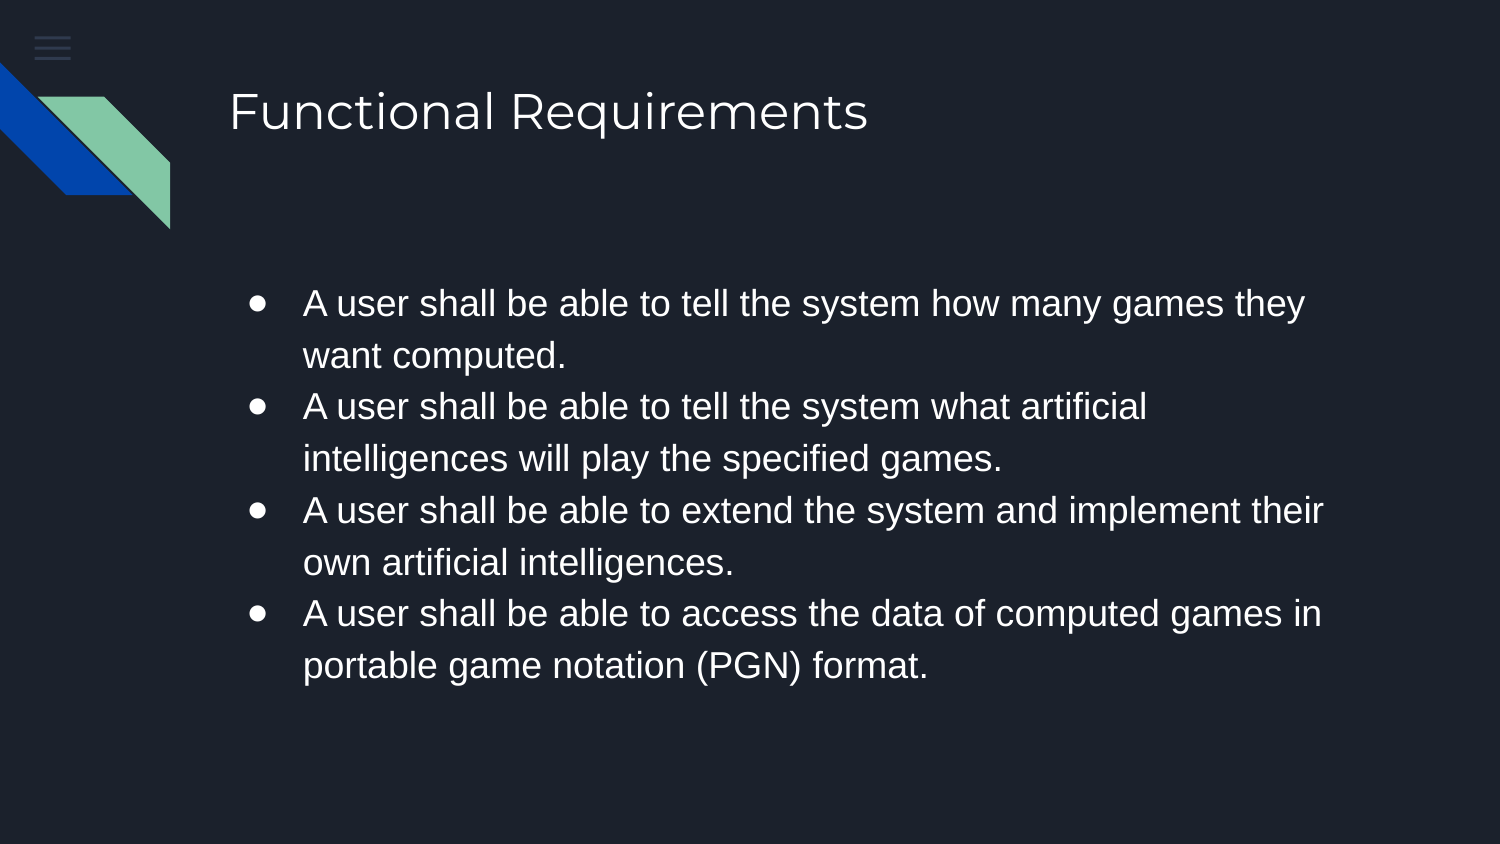

# Functional Requirements
A user shall be able to tell the system how many games they want computed.
A user shall be able to tell the system what artificial intelligences will play the specified games.
A user shall be able to extend the system and implement their own artificial intelligences.
A user shall be able to access the data of computed games in portable game notation (PGN) format.